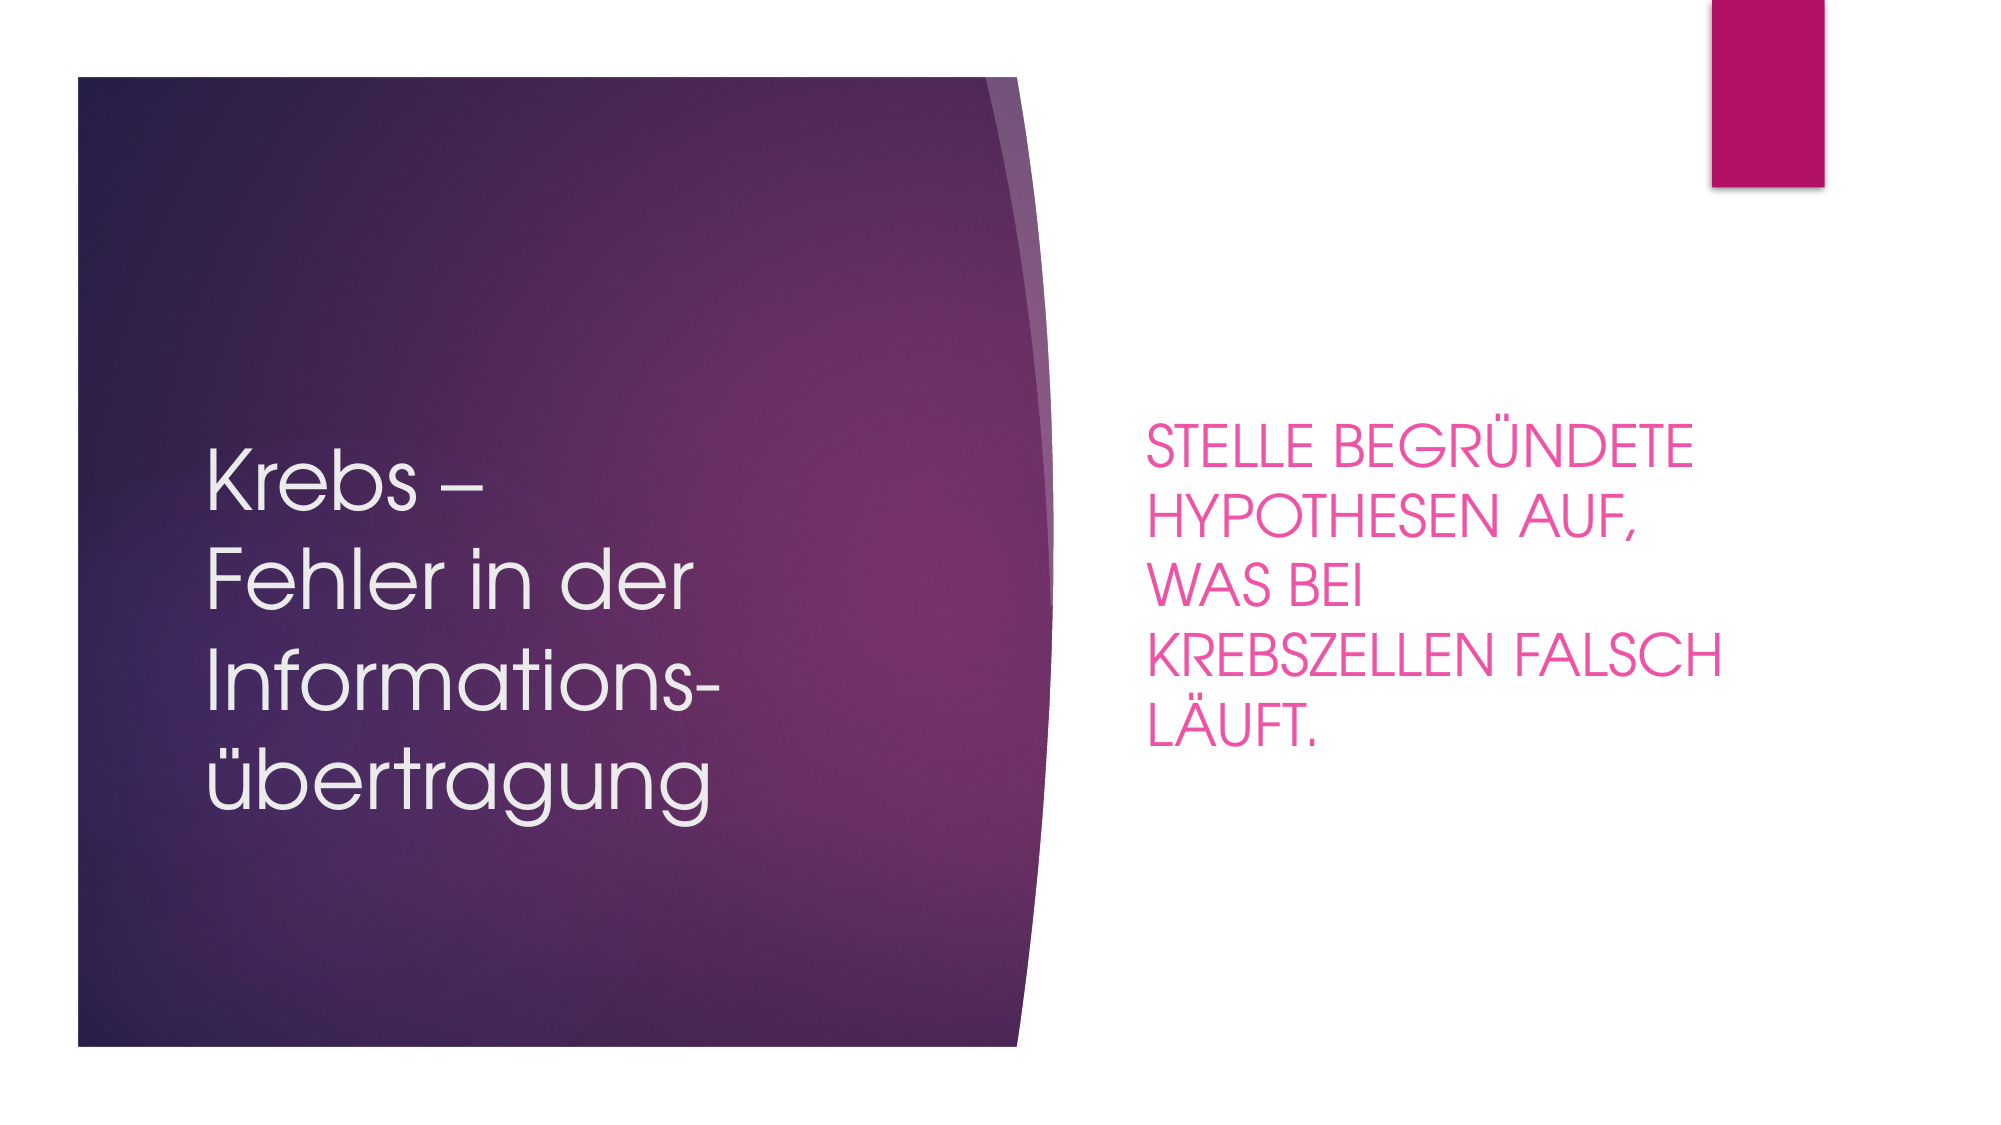

Stelle begründete Hypothesen auf, was bei Krebszellen falsch läuft.
# Krebs – Fehler in der Informations-übertragung